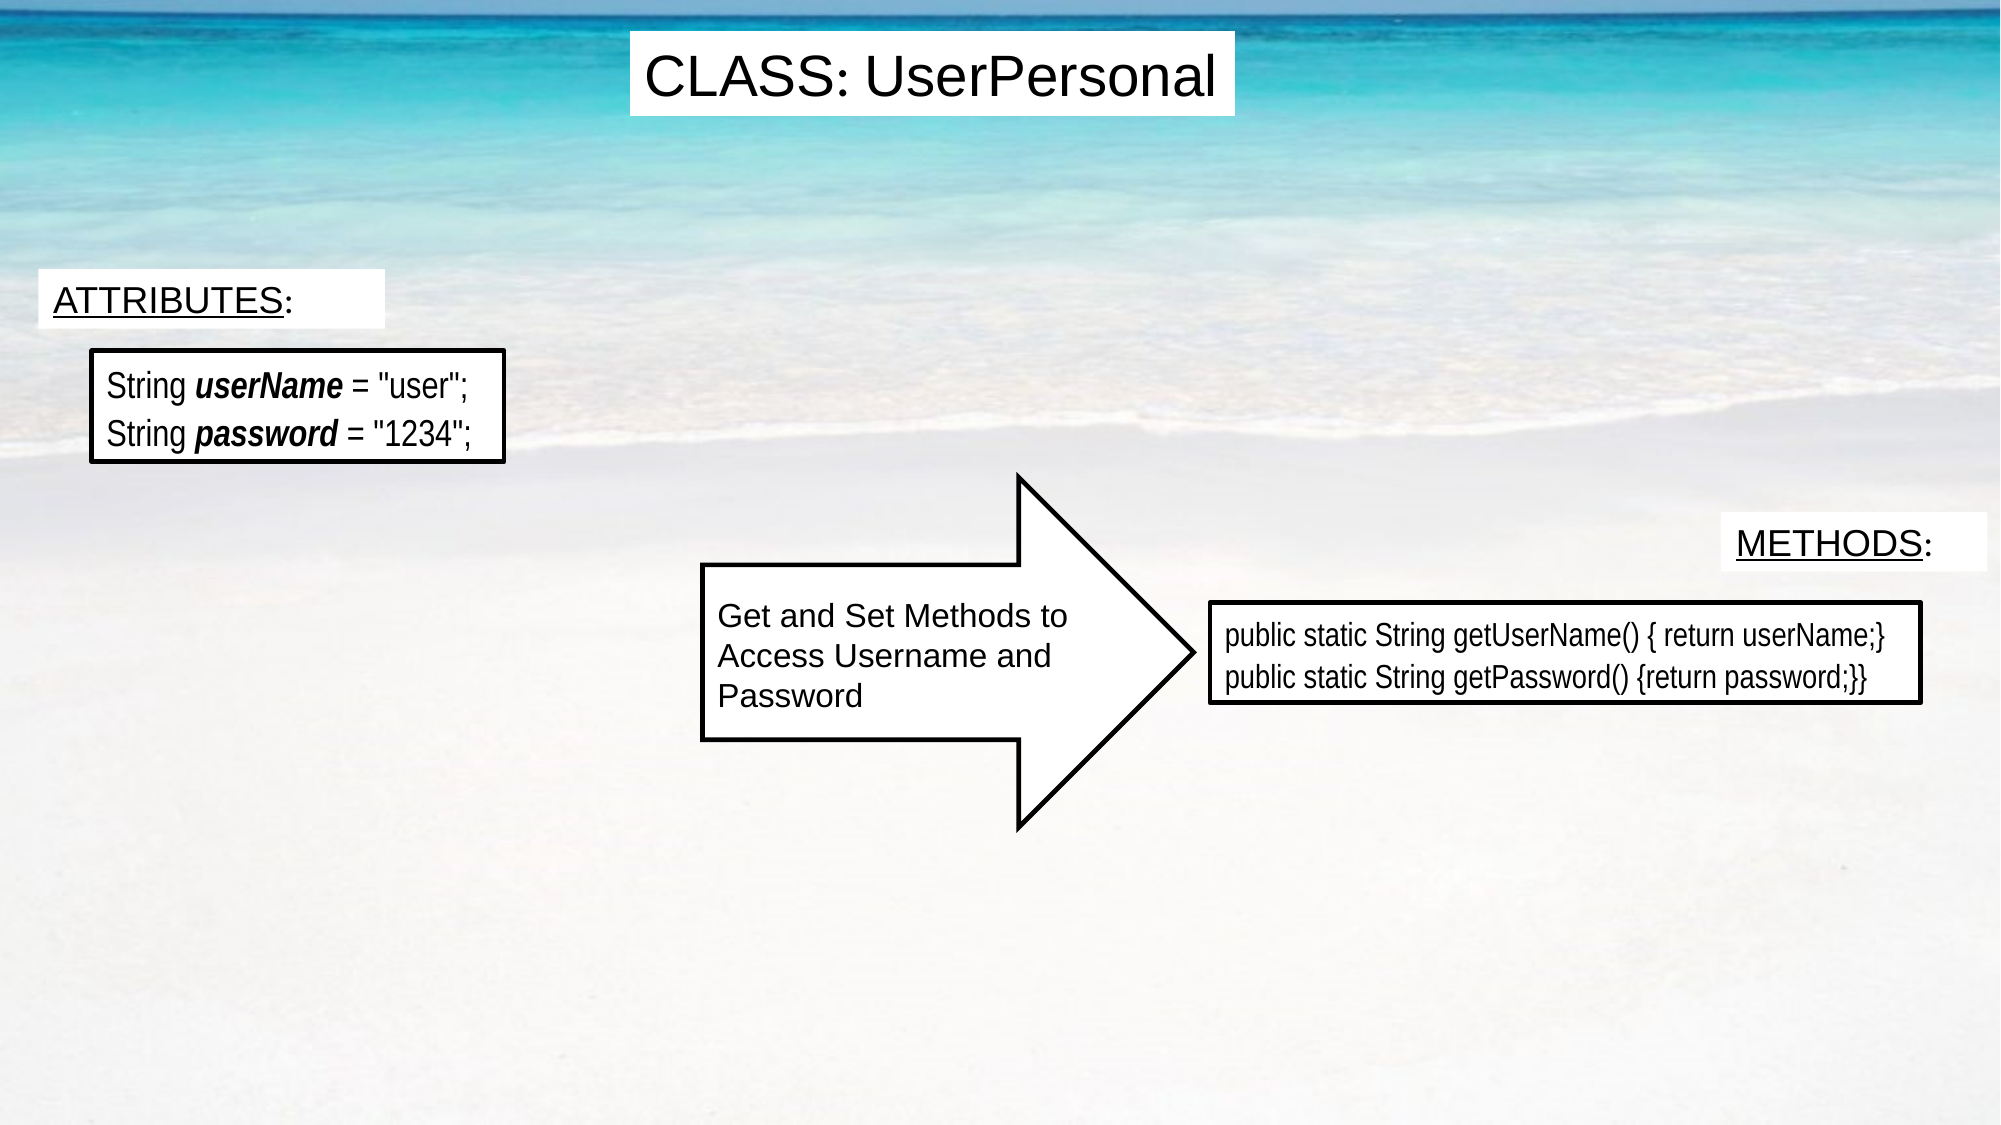

CLASS: UserPersonal
ATTRIBUTES:
String userName = "user";
String password = "1234";

Get and Set Methods to Access Username and Password
METHODS:
public static String getUserName() { return userName;}
public static String getPassword() {return password;}}